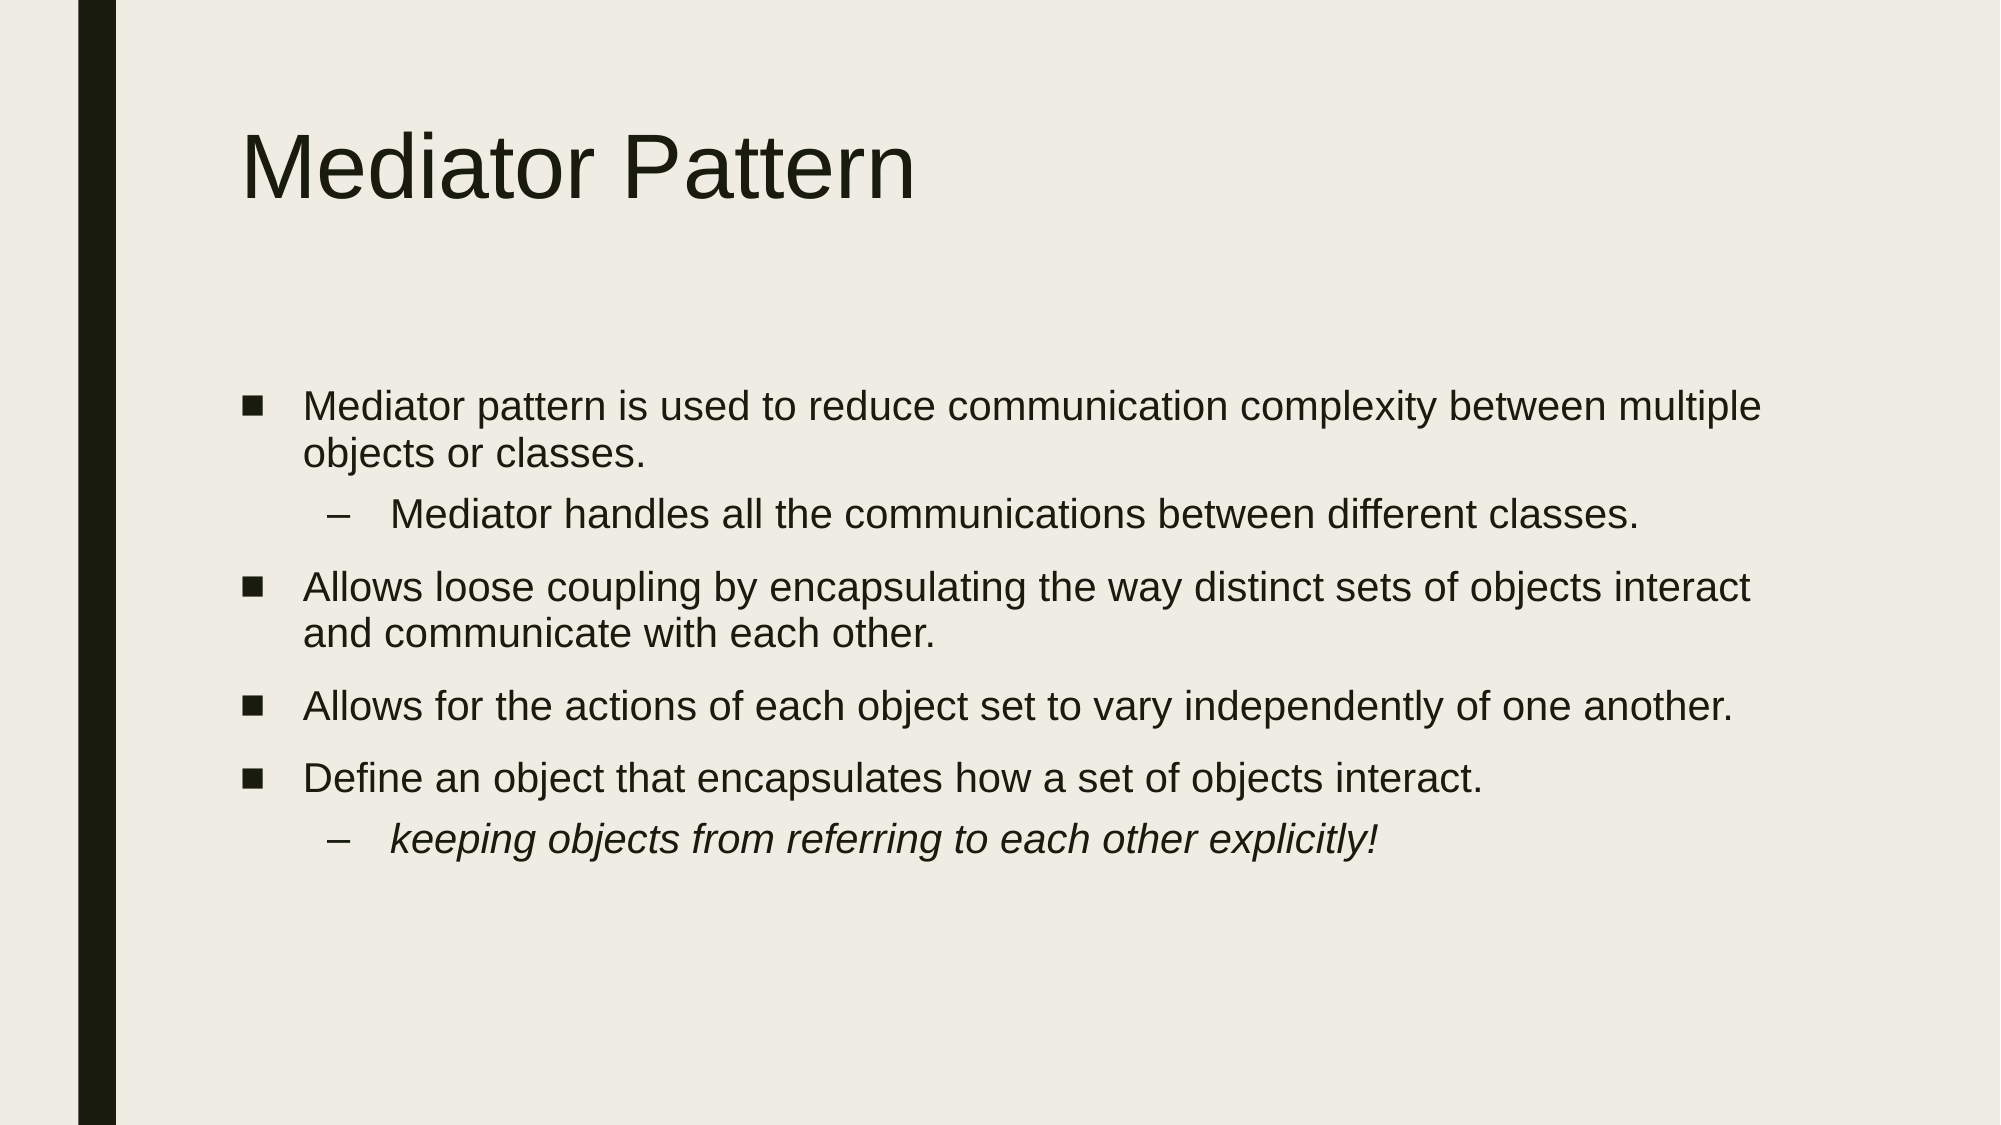

# Mediator Pattern
Mediator pattern is used to reduce communication complexity between multiple objects or classes.
Mediator handles all the communications between different classes.
Allows loose coupling by encapsulating the way distinct sets of objects interact and communicate with each other.
Allows for the actions of each object set to vary independently of one another.
Define an object that encapsulates how a set of objects interact.
keeping objects from referring to each other explicitly!